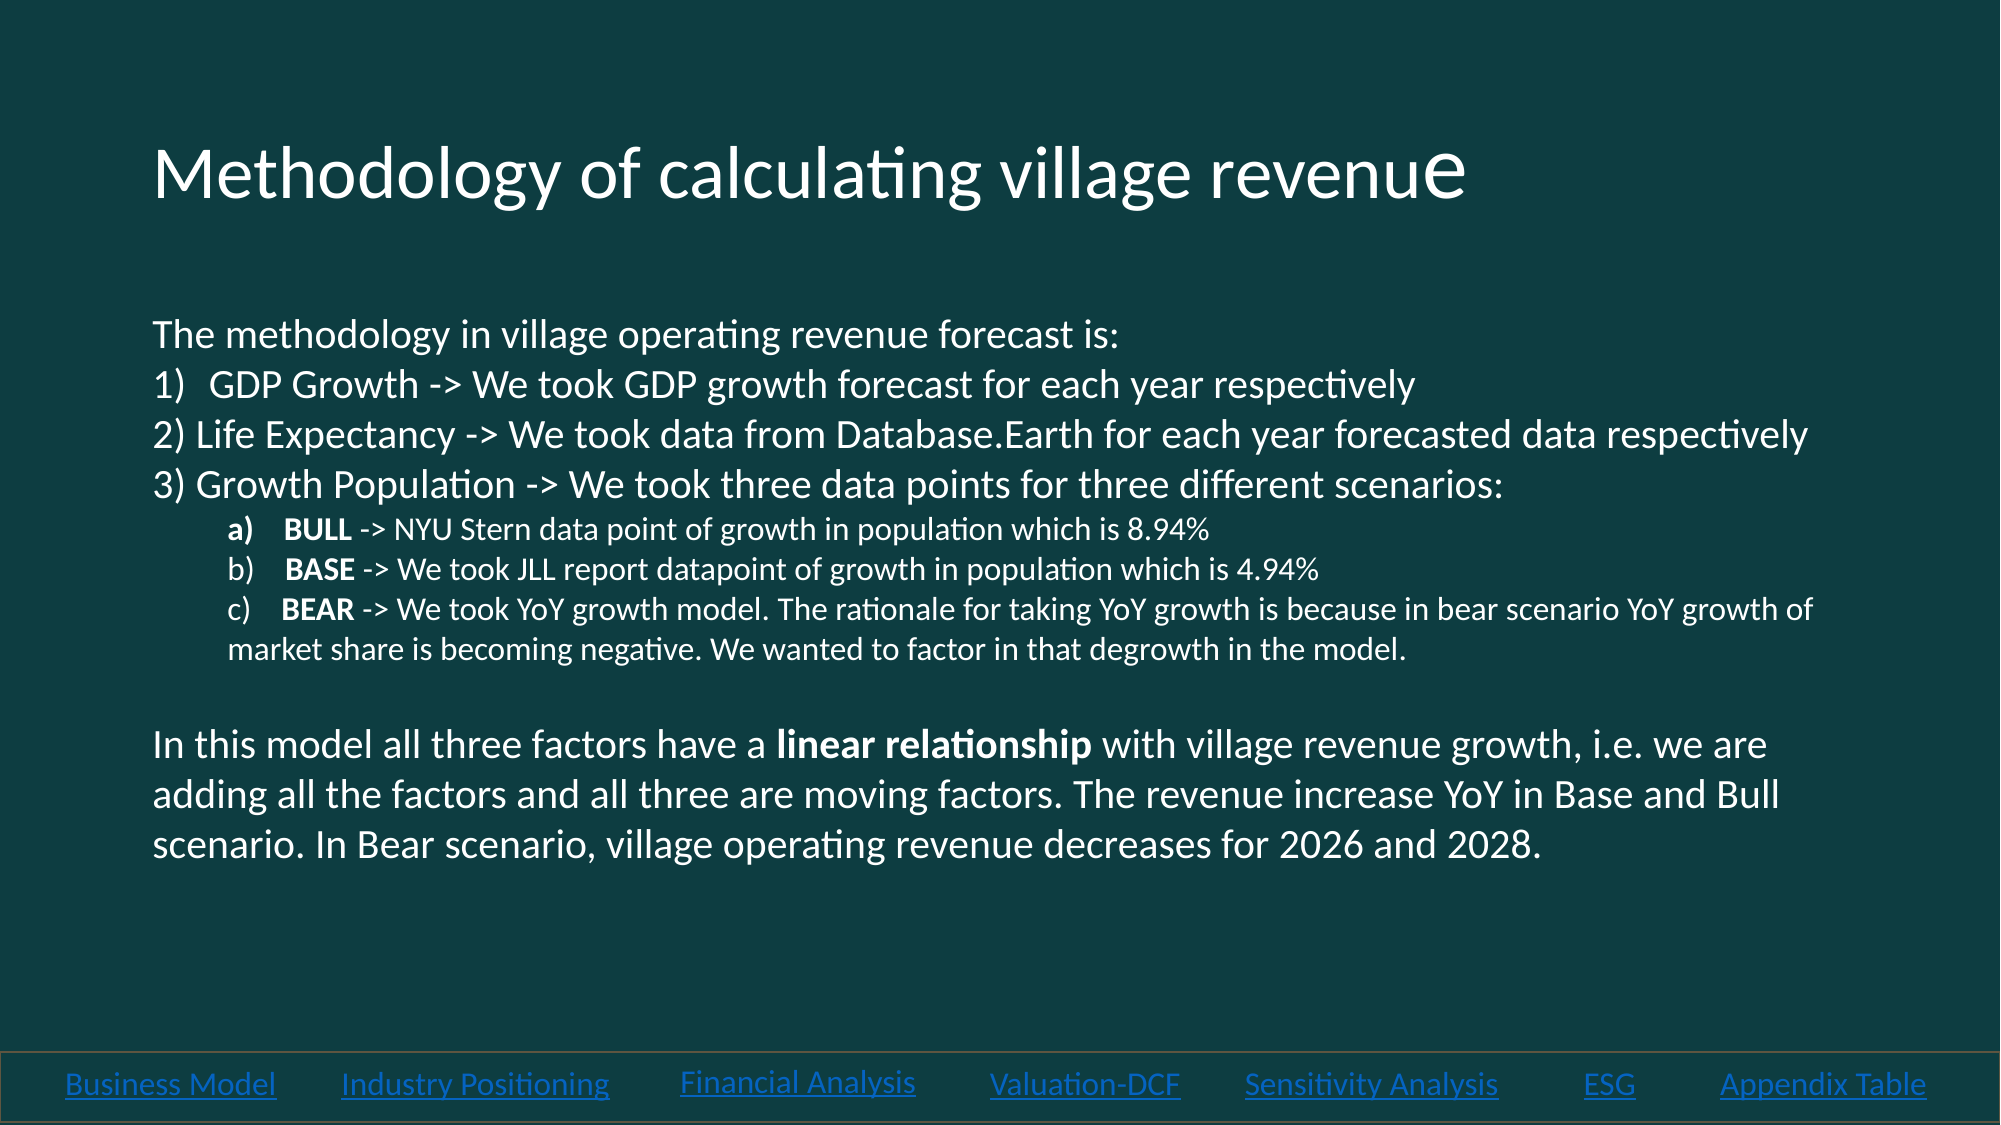

# Methodology of calculating village revenue
The methodology in village operating revenue forecast is:
GDP Growth -> We took GDP growth forecast for each year respectively
2) Life Expectancy -> We took data from Database.Earth for each year forecasted data respectively
3) Growth Population -> We took three data points for three different scenarios:
BULL -> NYU Stern data point of growth in population which is 8.94%
b)    BASE -> We took JLL report datapoint of growth in population which is 4.94%
c)    BEAR -> We took YoY growth model. The rationale for taking YoY growth is because in bear scenario YoY growth of market share is becoming negative. We wanted to factor in that degrowth in the model.

In this model all three factors have a linear relationship with village revenue growth, i.e. we are adding all the factors and all three are moving factors. The revenue increase YoY in Base and Bull scenario. In Bear scenario, village operating revenue decreases for 2026 and 2028.

Financial Analysis
Business Model
Industry Positioning
Valuation-DCF
Sensitivity Analysis
ESG
Appendix Table